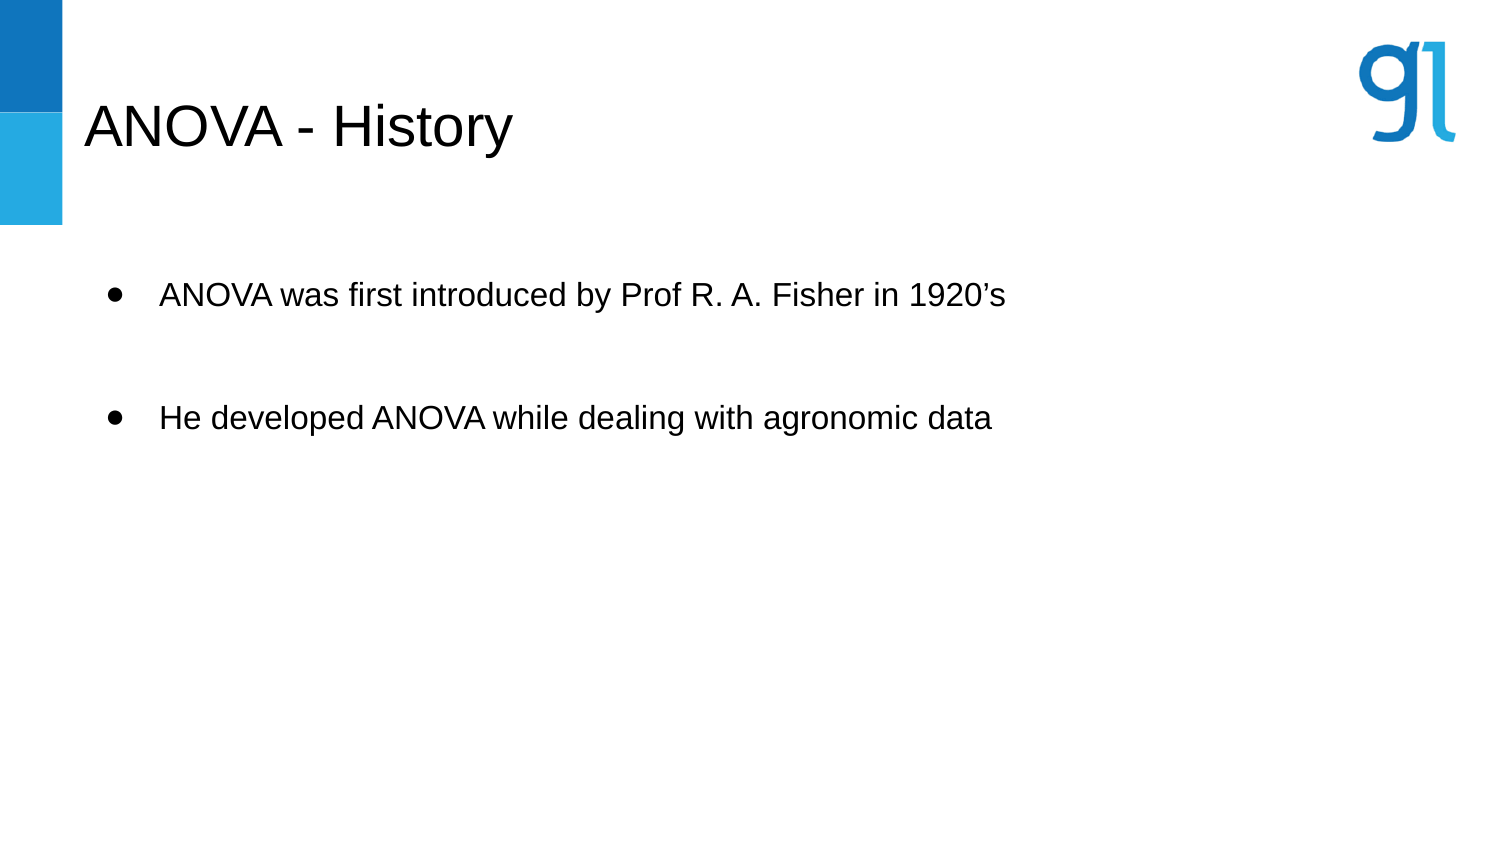

# ANOVA - History
ANOVA was first introduced by Prof R. A. Fisher in 1920’s
He developed ANOVA while dealing with agronomic data